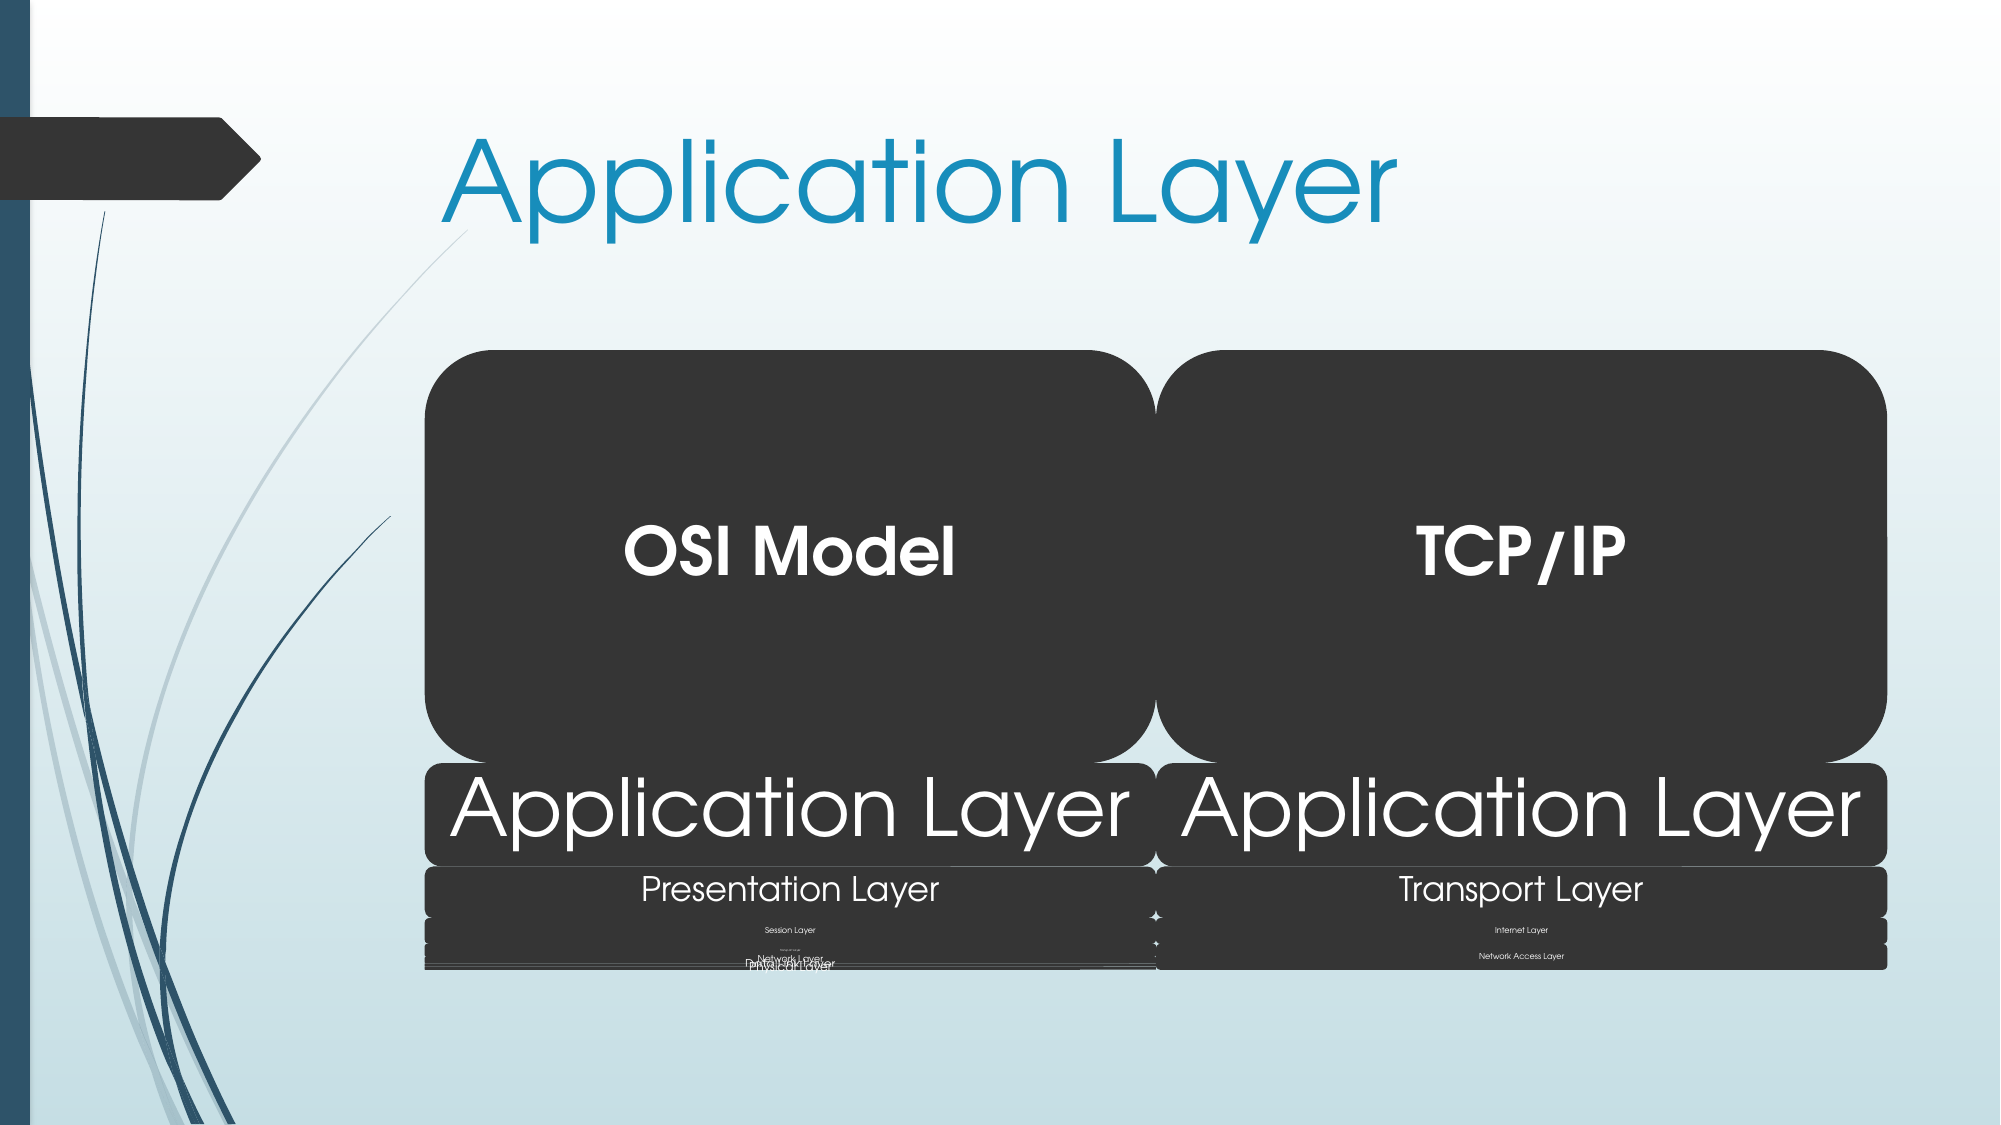

# Application Layer
OSI Model
Application Layer
TCP/IP
Presentation Layer
Session Layer
Transport Layer
Network Layer
Application Layer
Data Link Layer
Transport Layer
Internet Layer
Network Access Layer